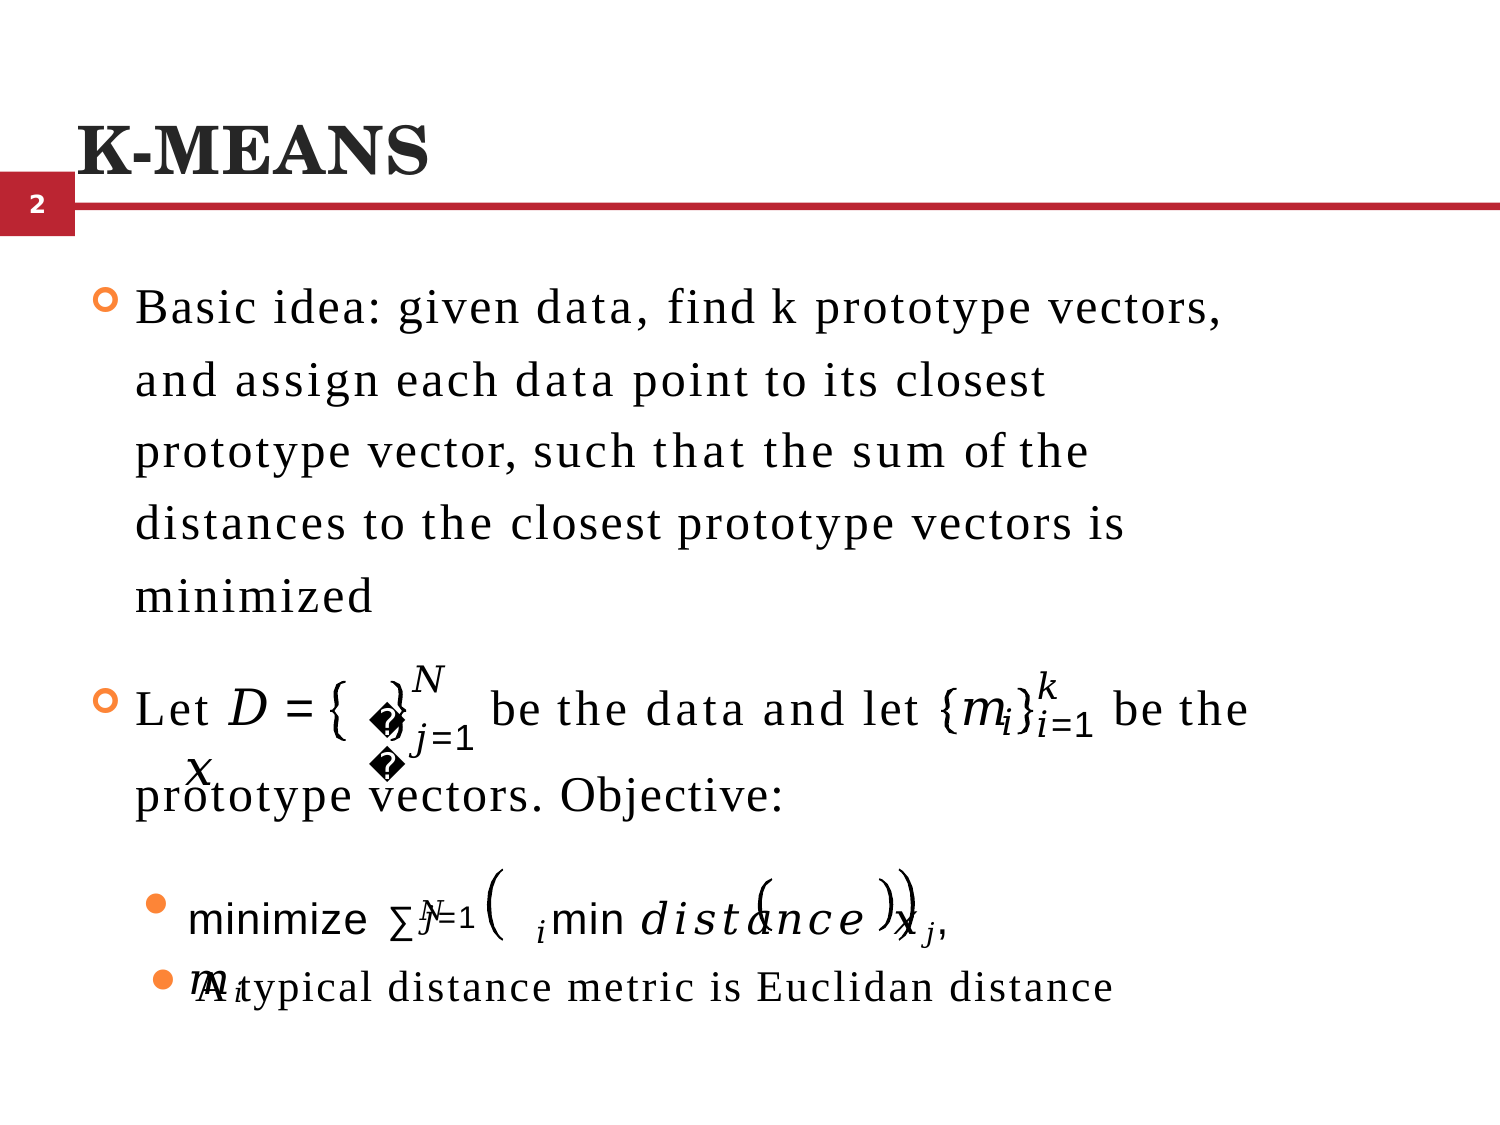

# K-Means
Basic idea: given data, find k prototype vectors, and assign each data point to its closest prototype vector, such that the sum of the distances to the closest prototype vectors is minimized
𝑁
𝑗=1
𝑘
𝑖=1
Let 𝐷 =	𝑥
be the data and let	𝑚
be the

𝑗
𝑖
prototype vectors. Objective:
minimize ∑𝑁	min 𝑑𝑖𝑠𝑡𝑎𝑛𝑐𝑒 𝑥𝑗, 𝑚𝑖

𝑗=1
𝑖
A typical distance metric is Euclidan distance
5